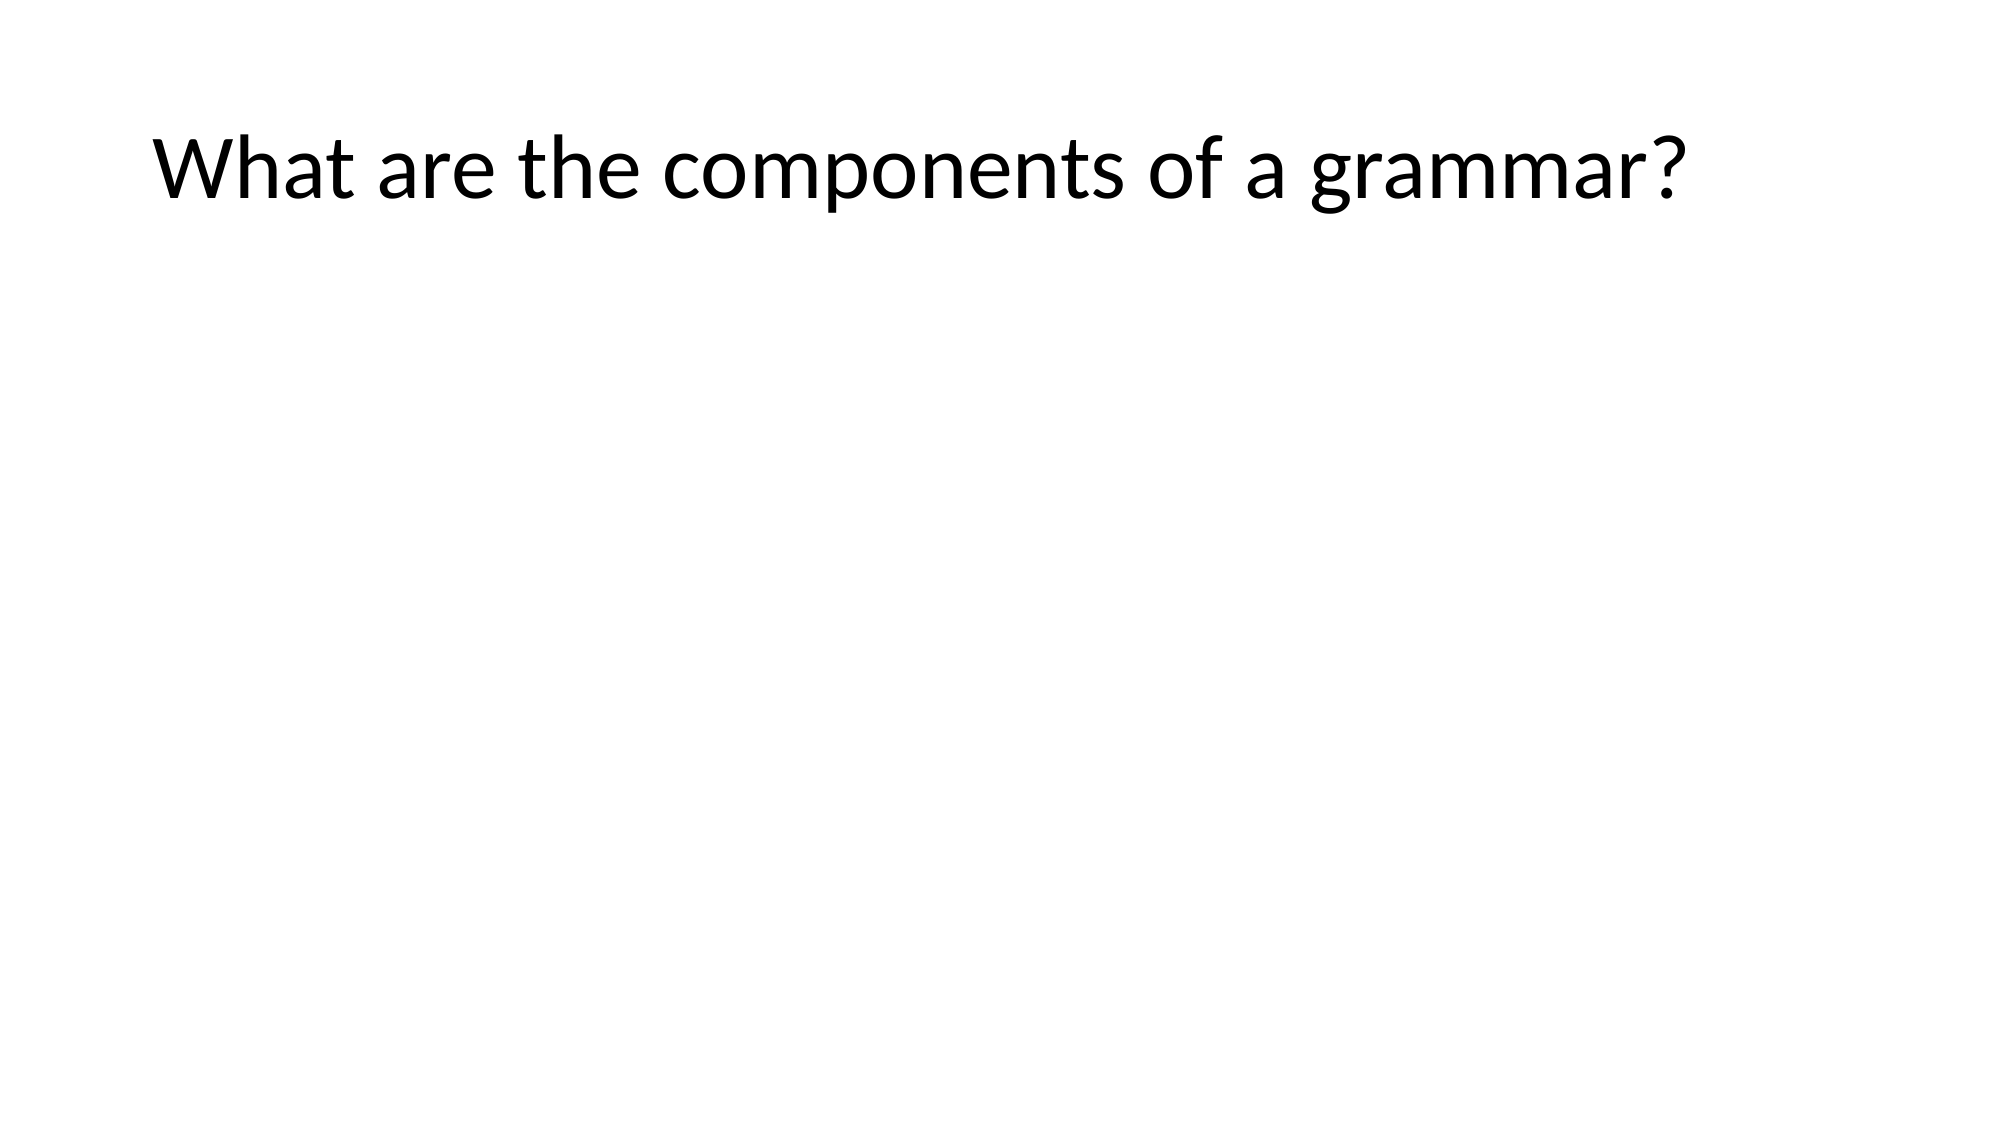

# What are the components of a grammar?